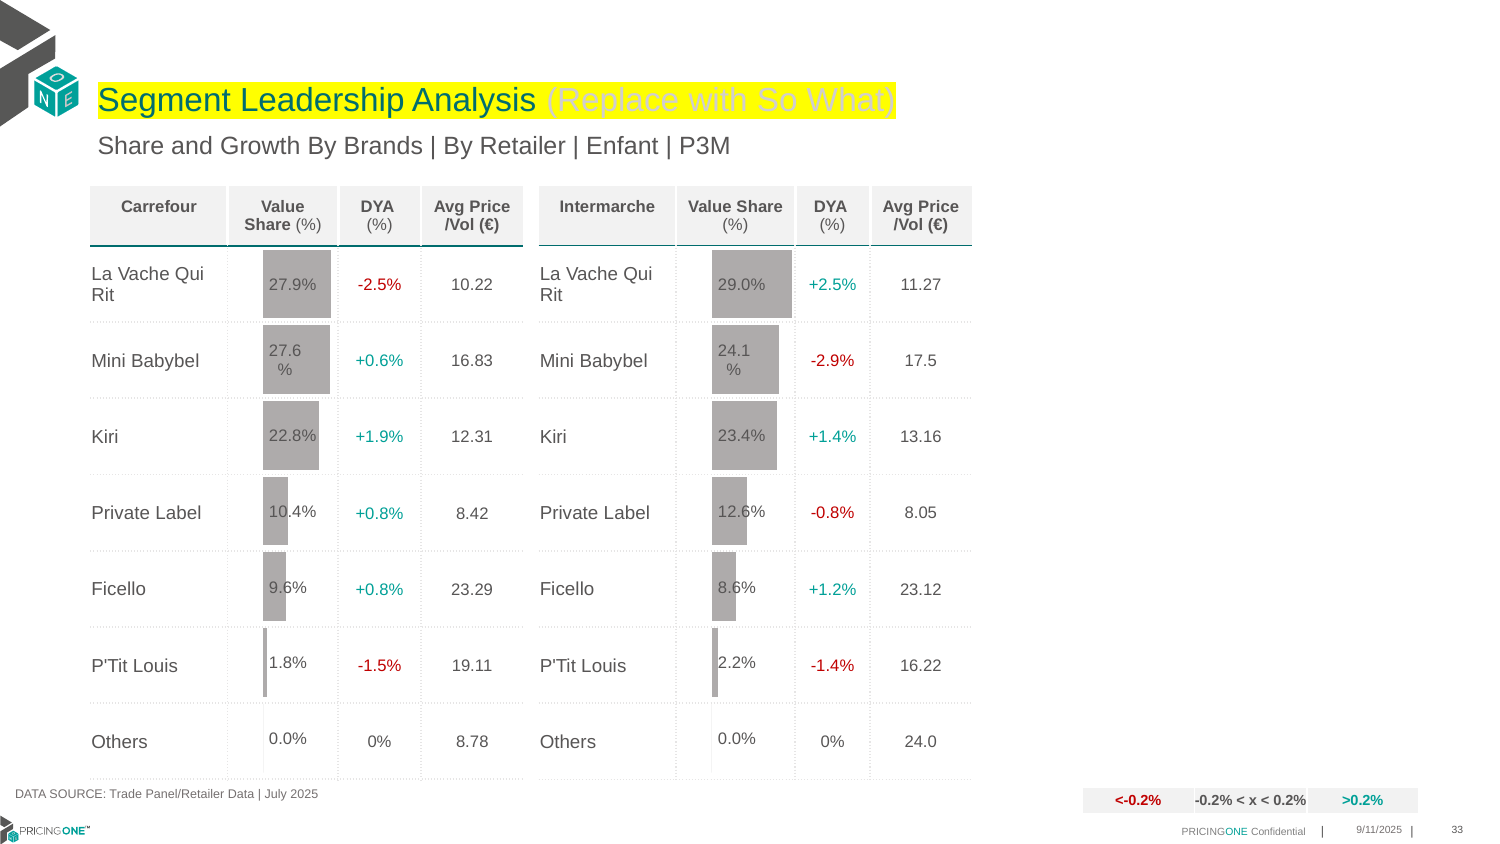

# Segment Leadership Analysis (Replace with So What)
Share and Growth By Brands | By Retailer | Enfant | P3M
| Carrefour | Value Share (%) | DYA (%) | Avg Price /Vol (€) |
| --- | --- | --- | --- |
| La Vache Qui Rit |  | -2.5% | 10.22 |
| Mini Babybel |  | +0.6% | 16.83 |
| Kiri |  | +1.9% | 12.31 |
| Private Label |  | +0.8% | 8.42 |
| Ficello |  | +0.8% | 23.29 |
| P'Tit Louis |  | -1.5% | 19.11 |
| Others |  | 0% | 8.78 |
| Intermarche | Value Share (%) | DYA (%) | Avg Price /Vol (€) |
| --- | --- | --- | --- |
| La Vache Qui Rit |  | +2.5% | 11.27 |
| Mini Babybel |  | -2.9% | 17.5 |
| Kiri |  | +1.4% | 13.16 |
| Private Label |  | -0.8% | 8.05 |
| Ficello |  | +1.2% | 23.12 |
| P'Tit Louis |  | -1.4% | 16.22 |
| Others |  | 0% | 24.0 |

### Chart

| Category | Enfant | Intermarche |
|---|---|
|  | 0.2897948502065428 |

### Chart

| Category | Enfant | Carrefour |
|---|---|
|  | 0.278751536034013 |
DATA SOURCE: Trade Panel/Retailer Data | July 2025
| <-0.2% | -0.2% < x < 0.2% | >0.2% |
| --- | --- | --- |

9/11/2025
33